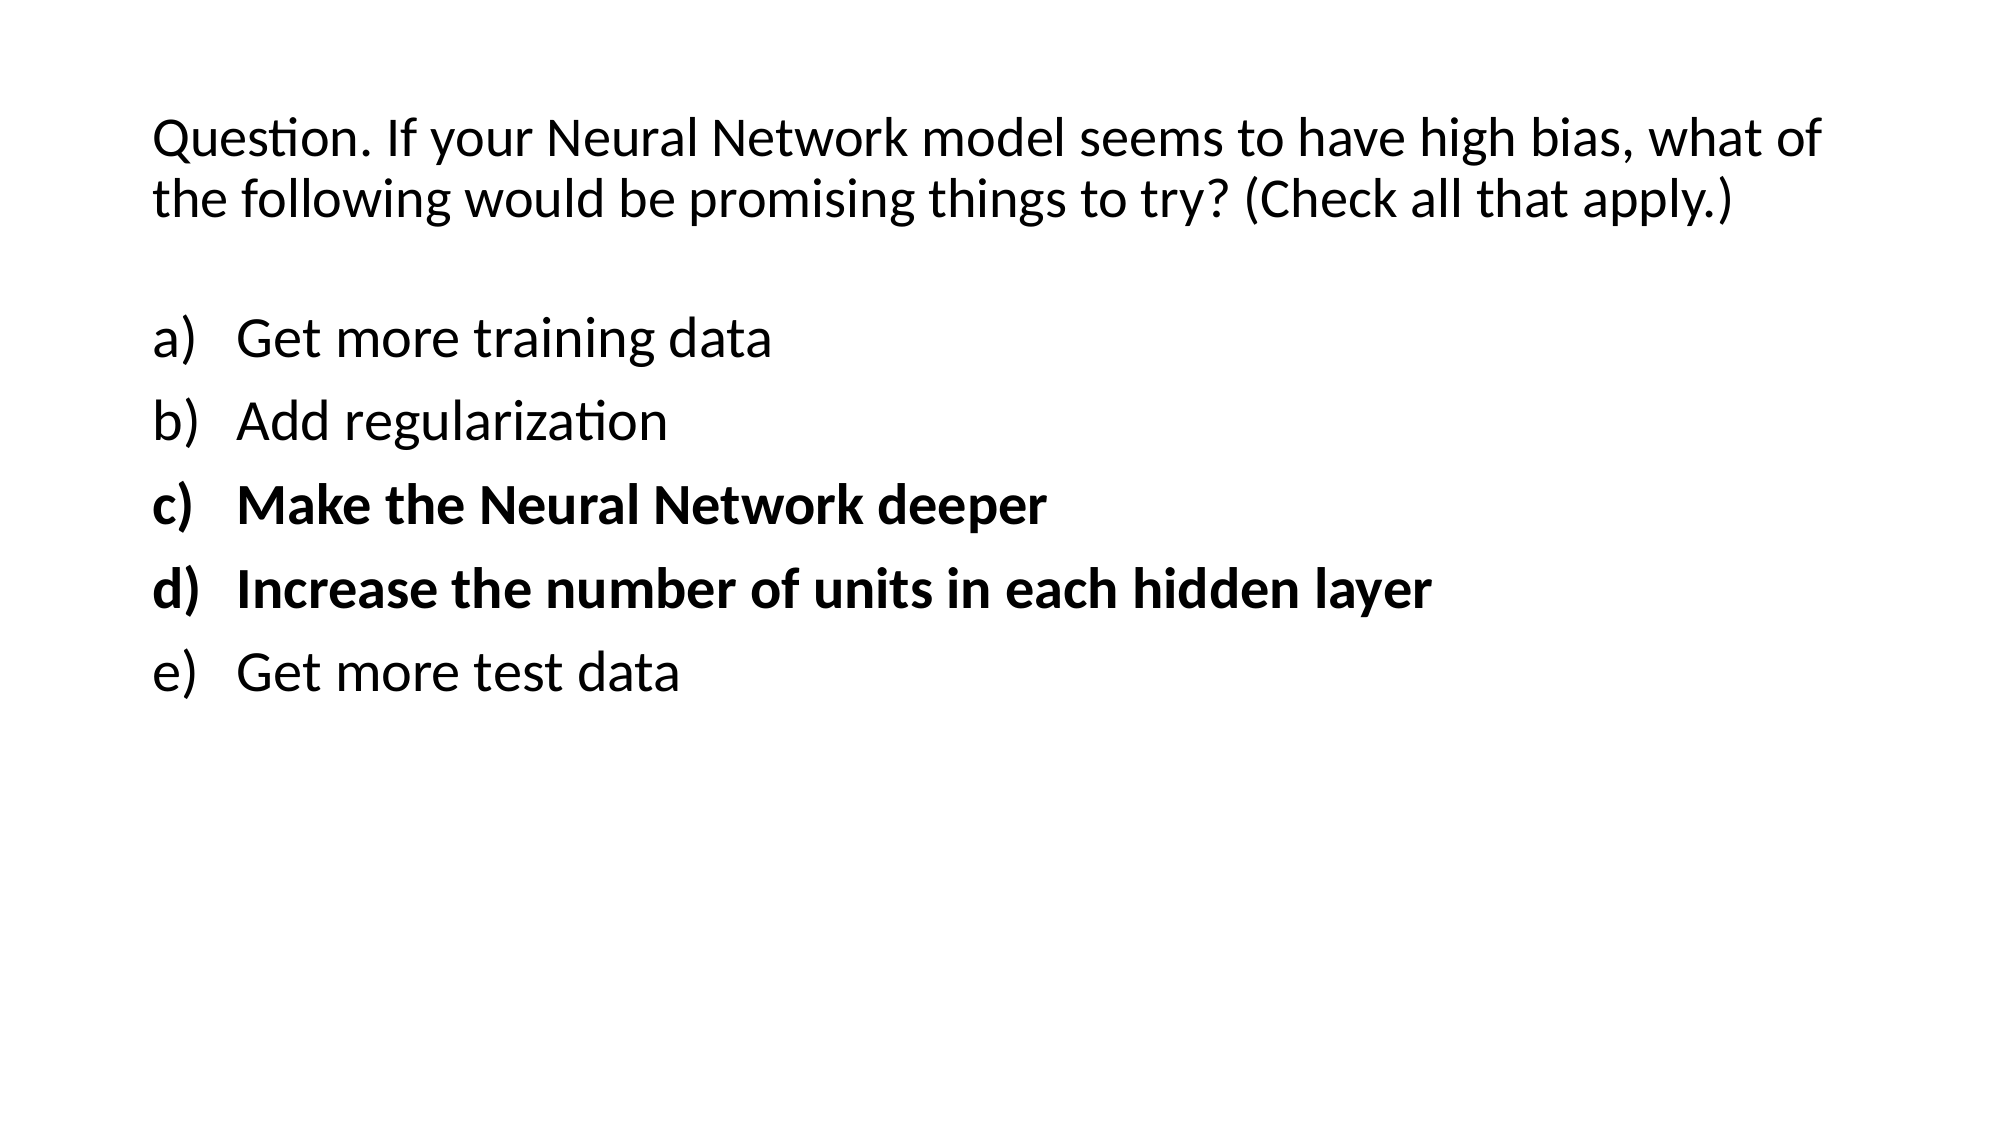

# Question. If your Neural Network model seems to have high bias, what of the following would be promising things to try? (Check all that apply.)
Get more training data
Add regularization
Make the Neural Network deeper
Increase the number of units in each hidden layer
Get more test data